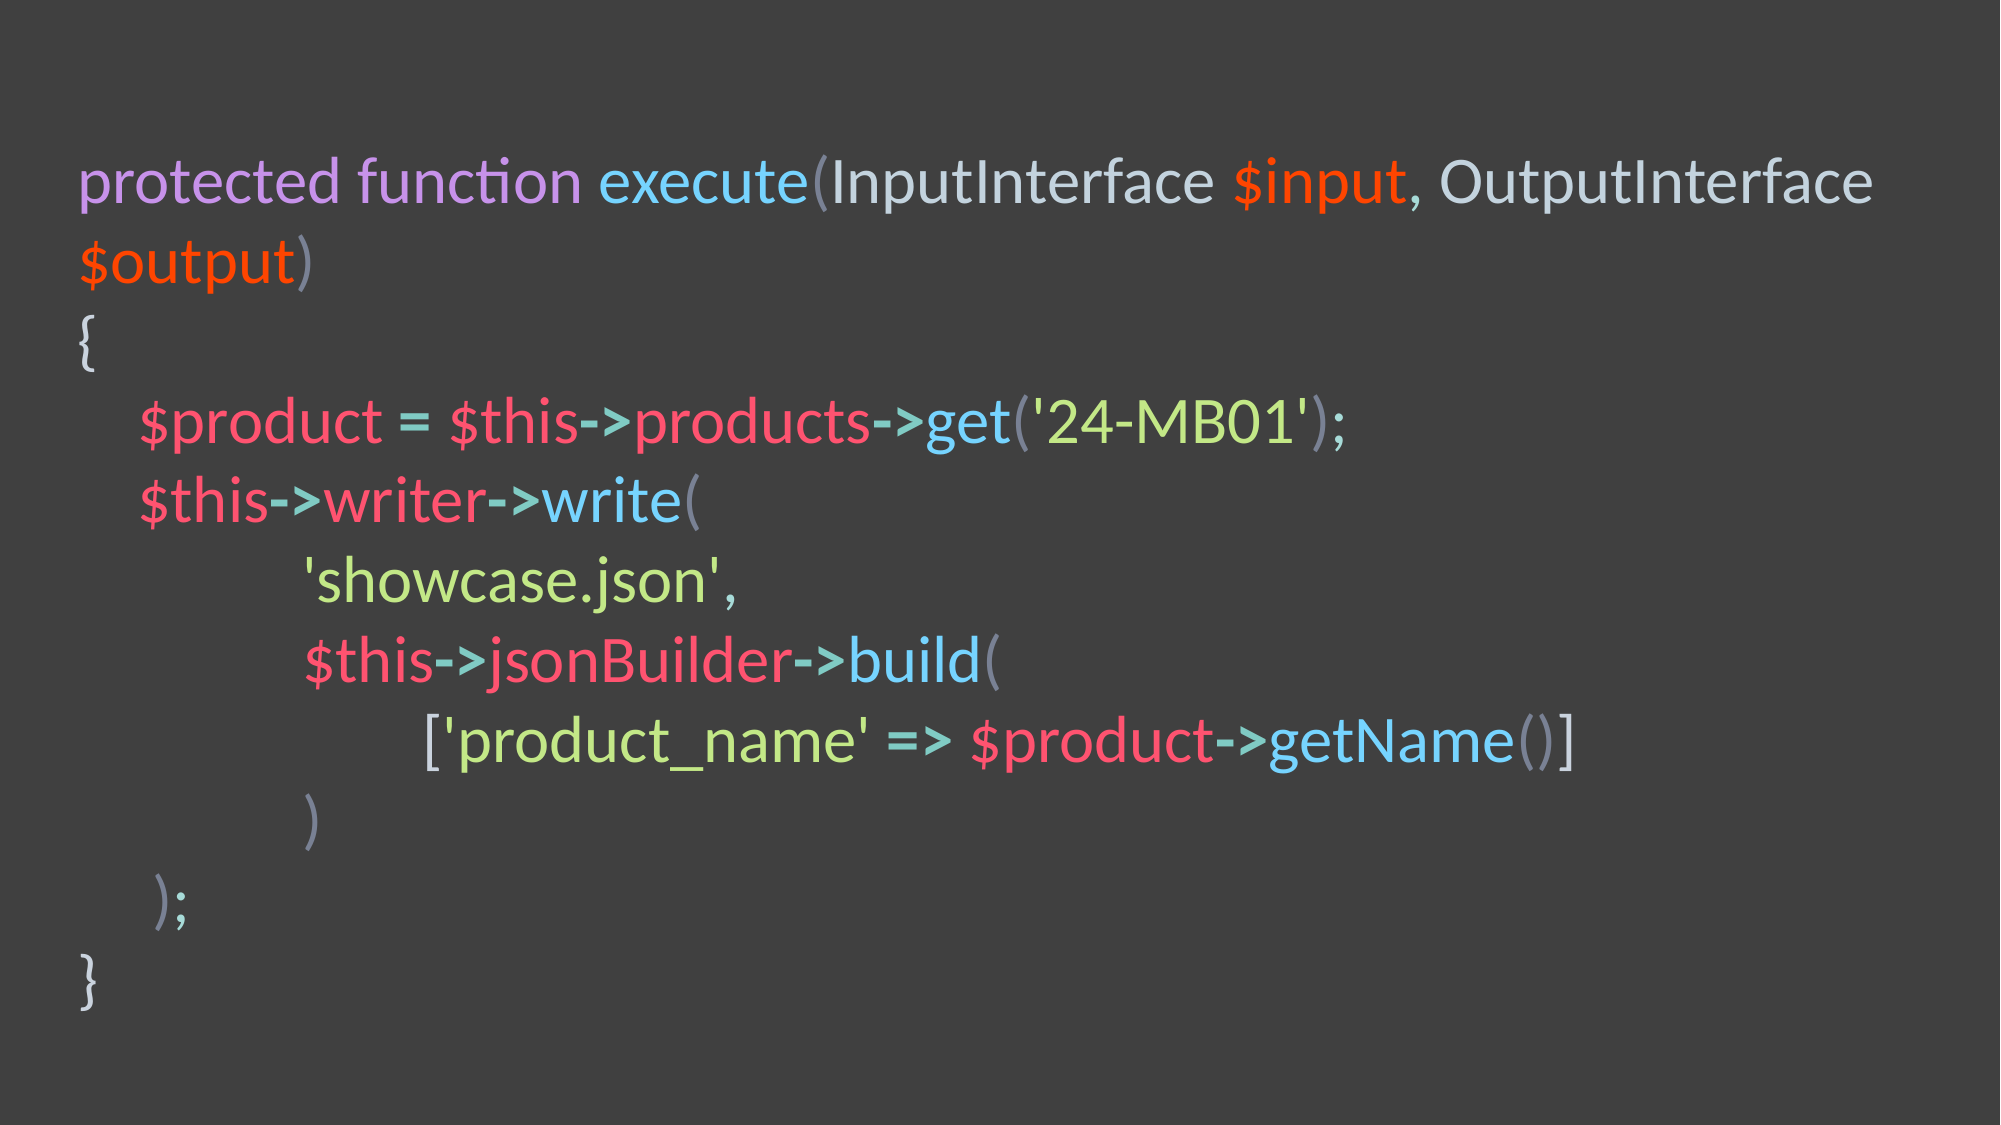

protected function execute(InputInterface $input, OutputInterface $output)
{
    $product = $this->products->get('24-MB01');
    $this->writer->write(
               'showcase.json',
               $this->jsonBuilder->build(
                       ['product_name' => $product->getName()]
               )
     );
}